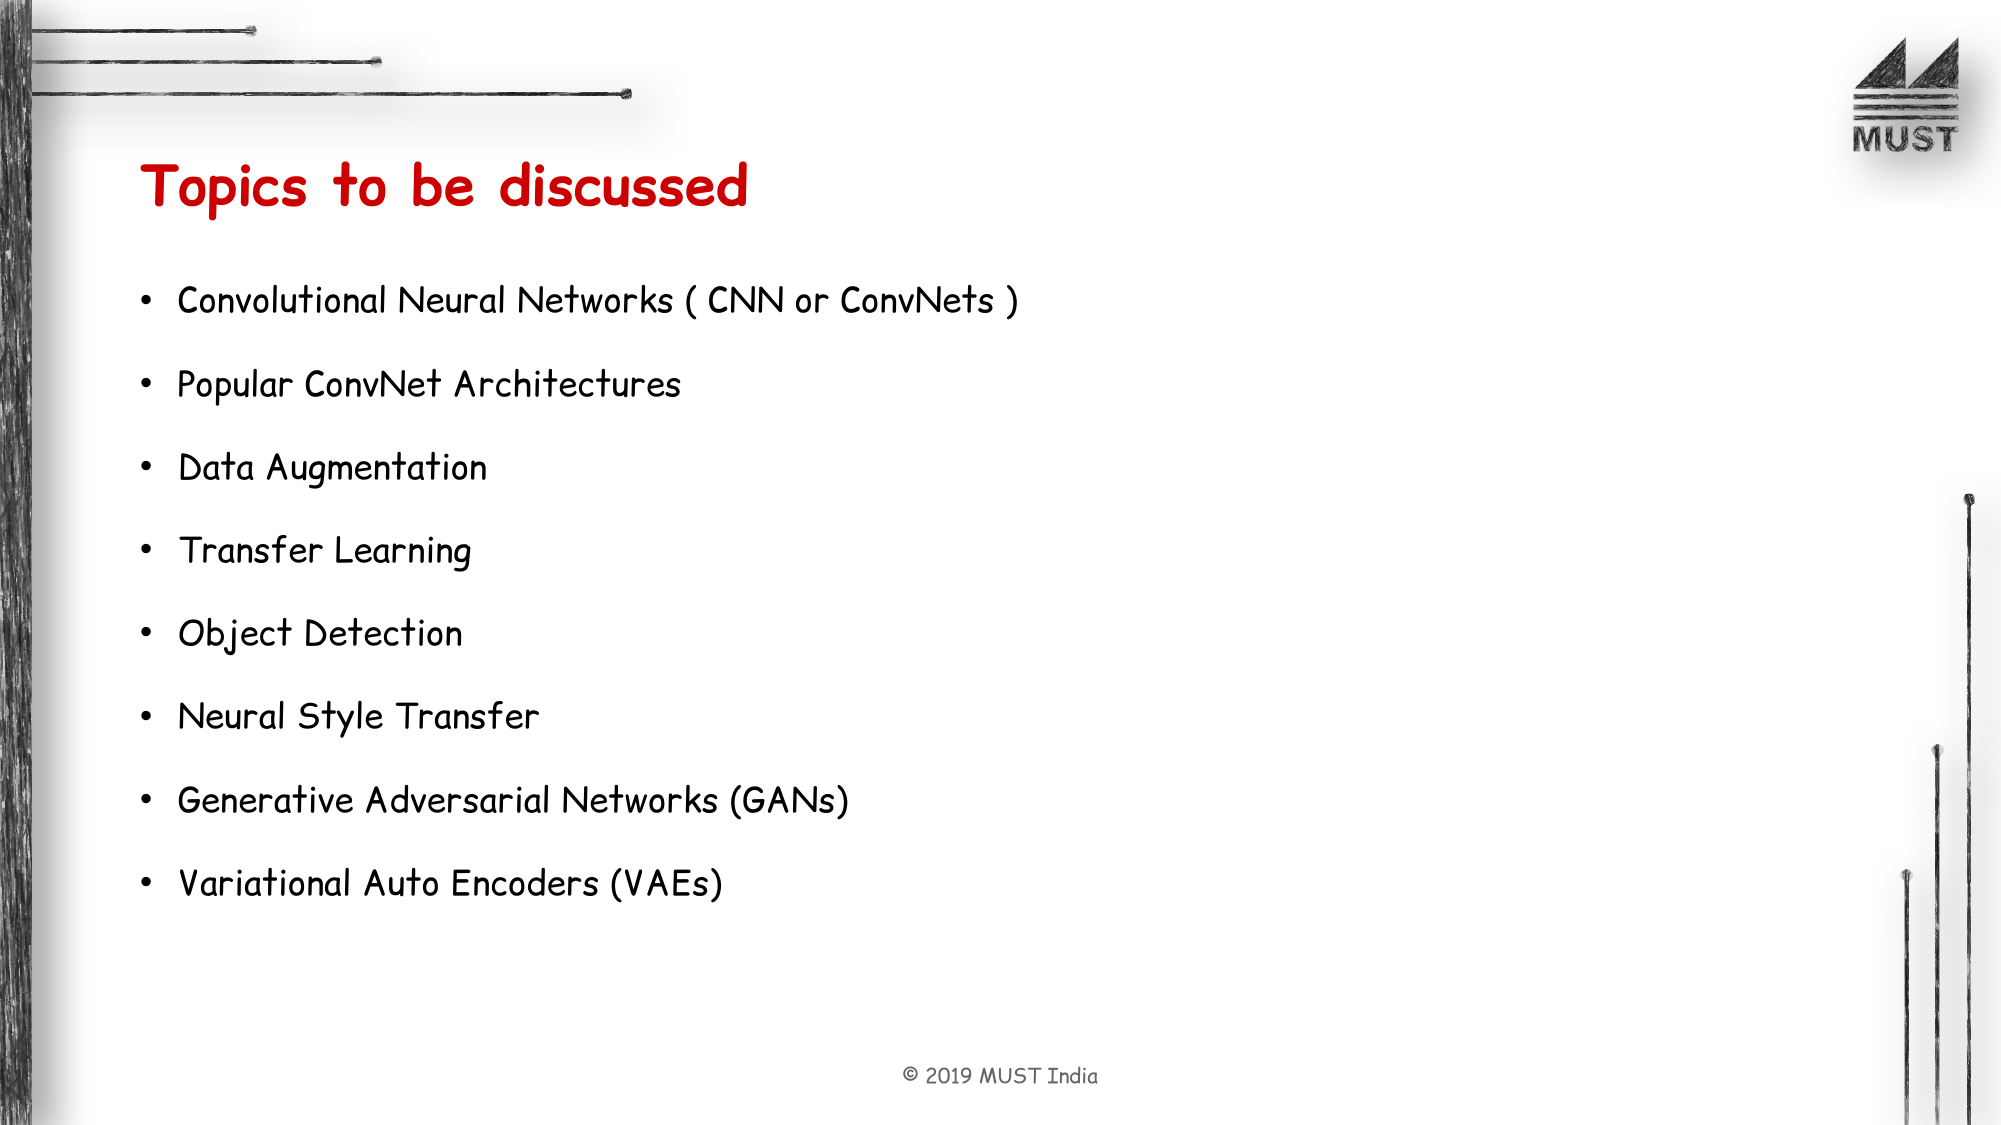

# Topics to be discussed
Convolutional Neural Networks ( CNN or ConvNets )
Popular ConvNet Architectures
Data Augmentation
Transfer Learning
Object Detection
Neural Style Transfer
Generative Adversarial Networks (GANs)
Variational Auto Encoders (VAEs)